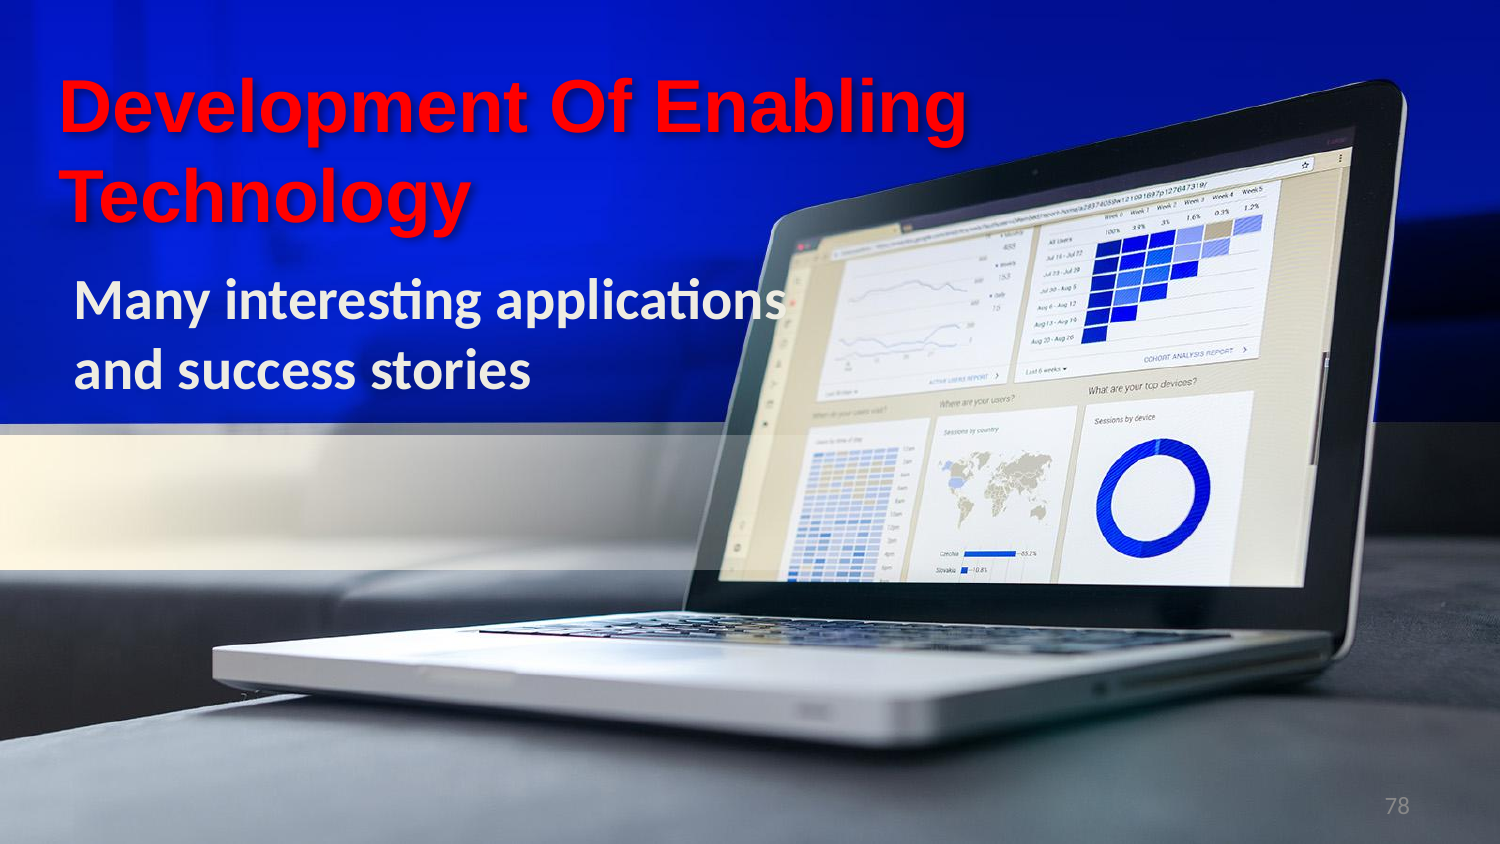

# Development Of Enabling Technology
Many interesting applications and success stories
78